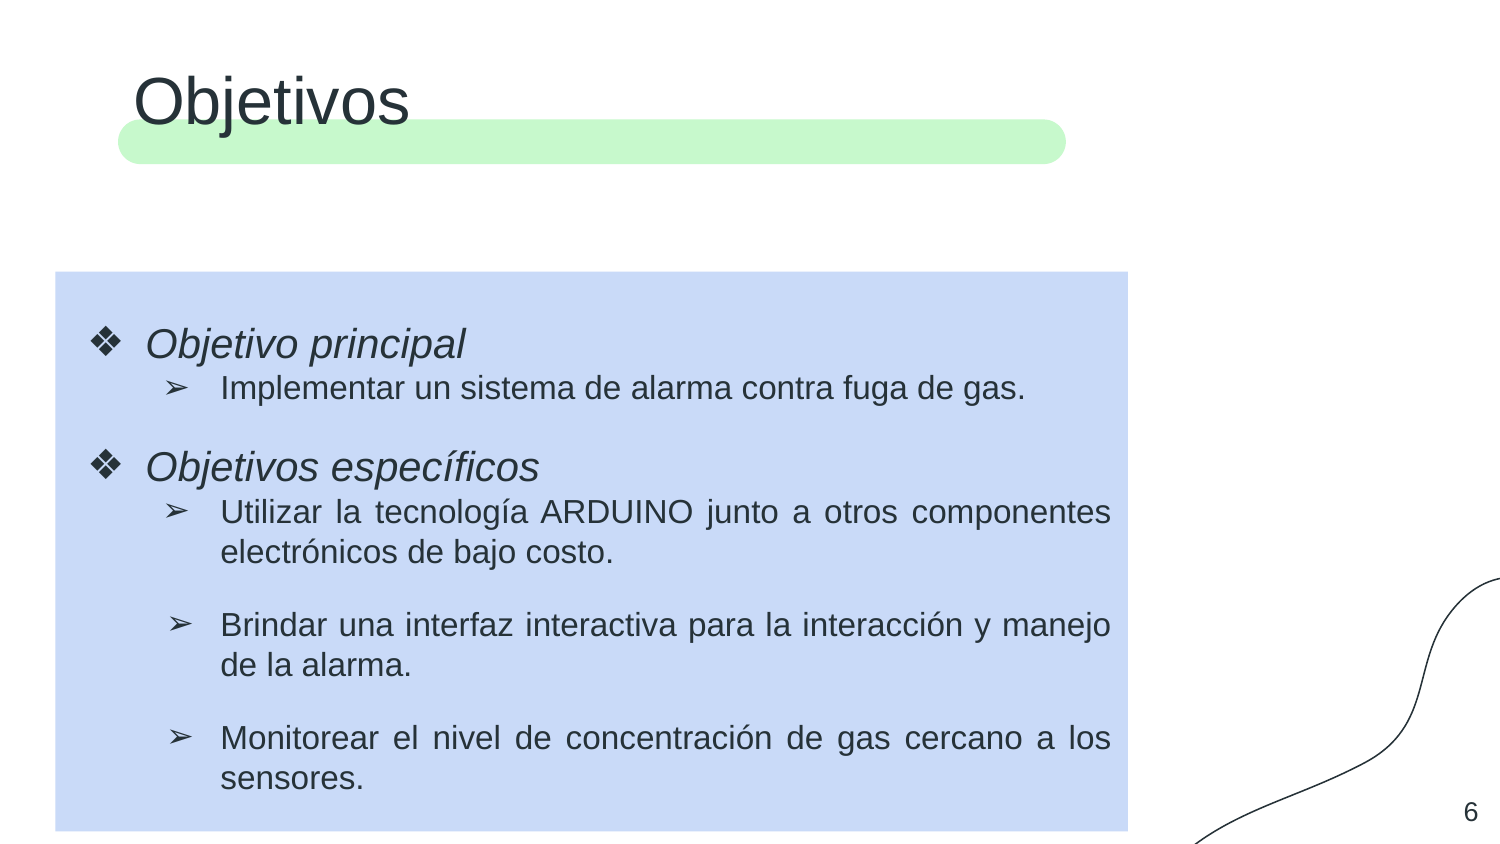

Objetivos

Objetivo principal
Implementar un sistema de alarma contra fuga de gas.
Objetivos específicos
Utilizar la tecnología ARDUINO junto a otros componentes electrónicos de bajo costo.
Brindar una interfaz interactiva para la interacción y manejo de la alarma.
Monitorear el nivel de concentración de gas cercano a los sensores.

6